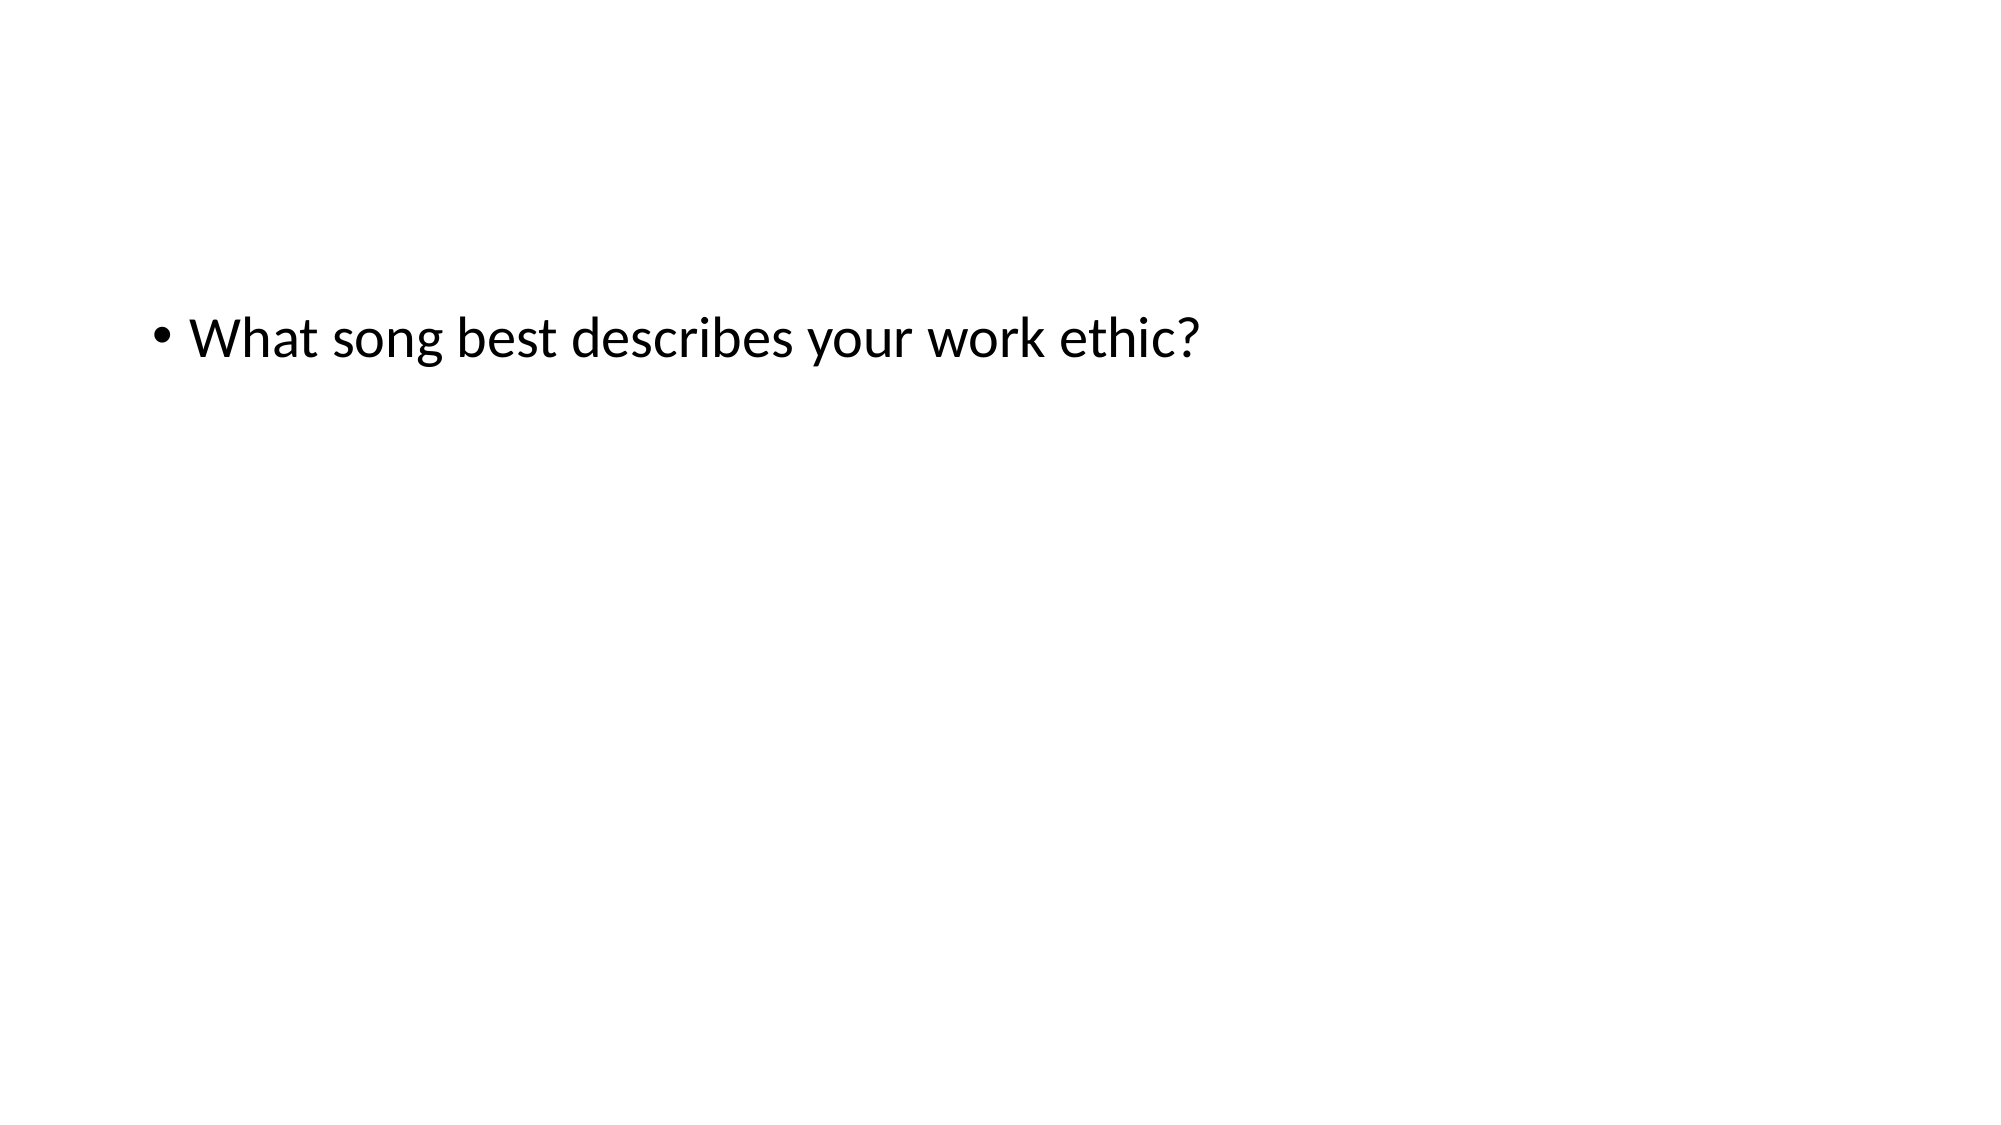

#
What song best describes your work ethic?